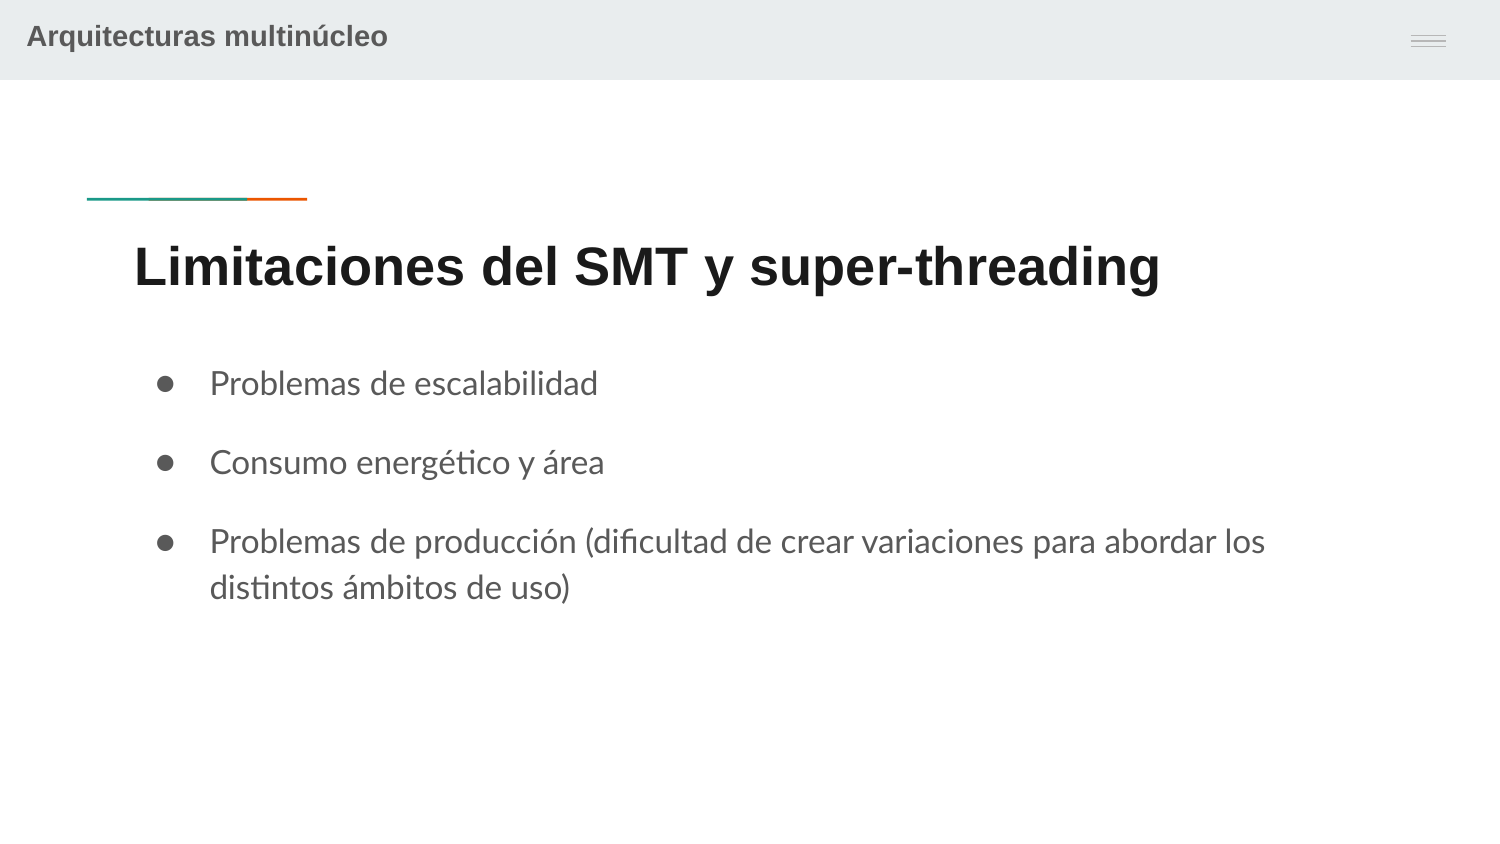

Arquitecturas multinúcleo
# Limitaciones del SMT y super-threading
Problemas de escalabilidad
Consumo energético y área
Problemas de producción (dificultad de crear variaciones para abordar los distintos ámbitos de uso)